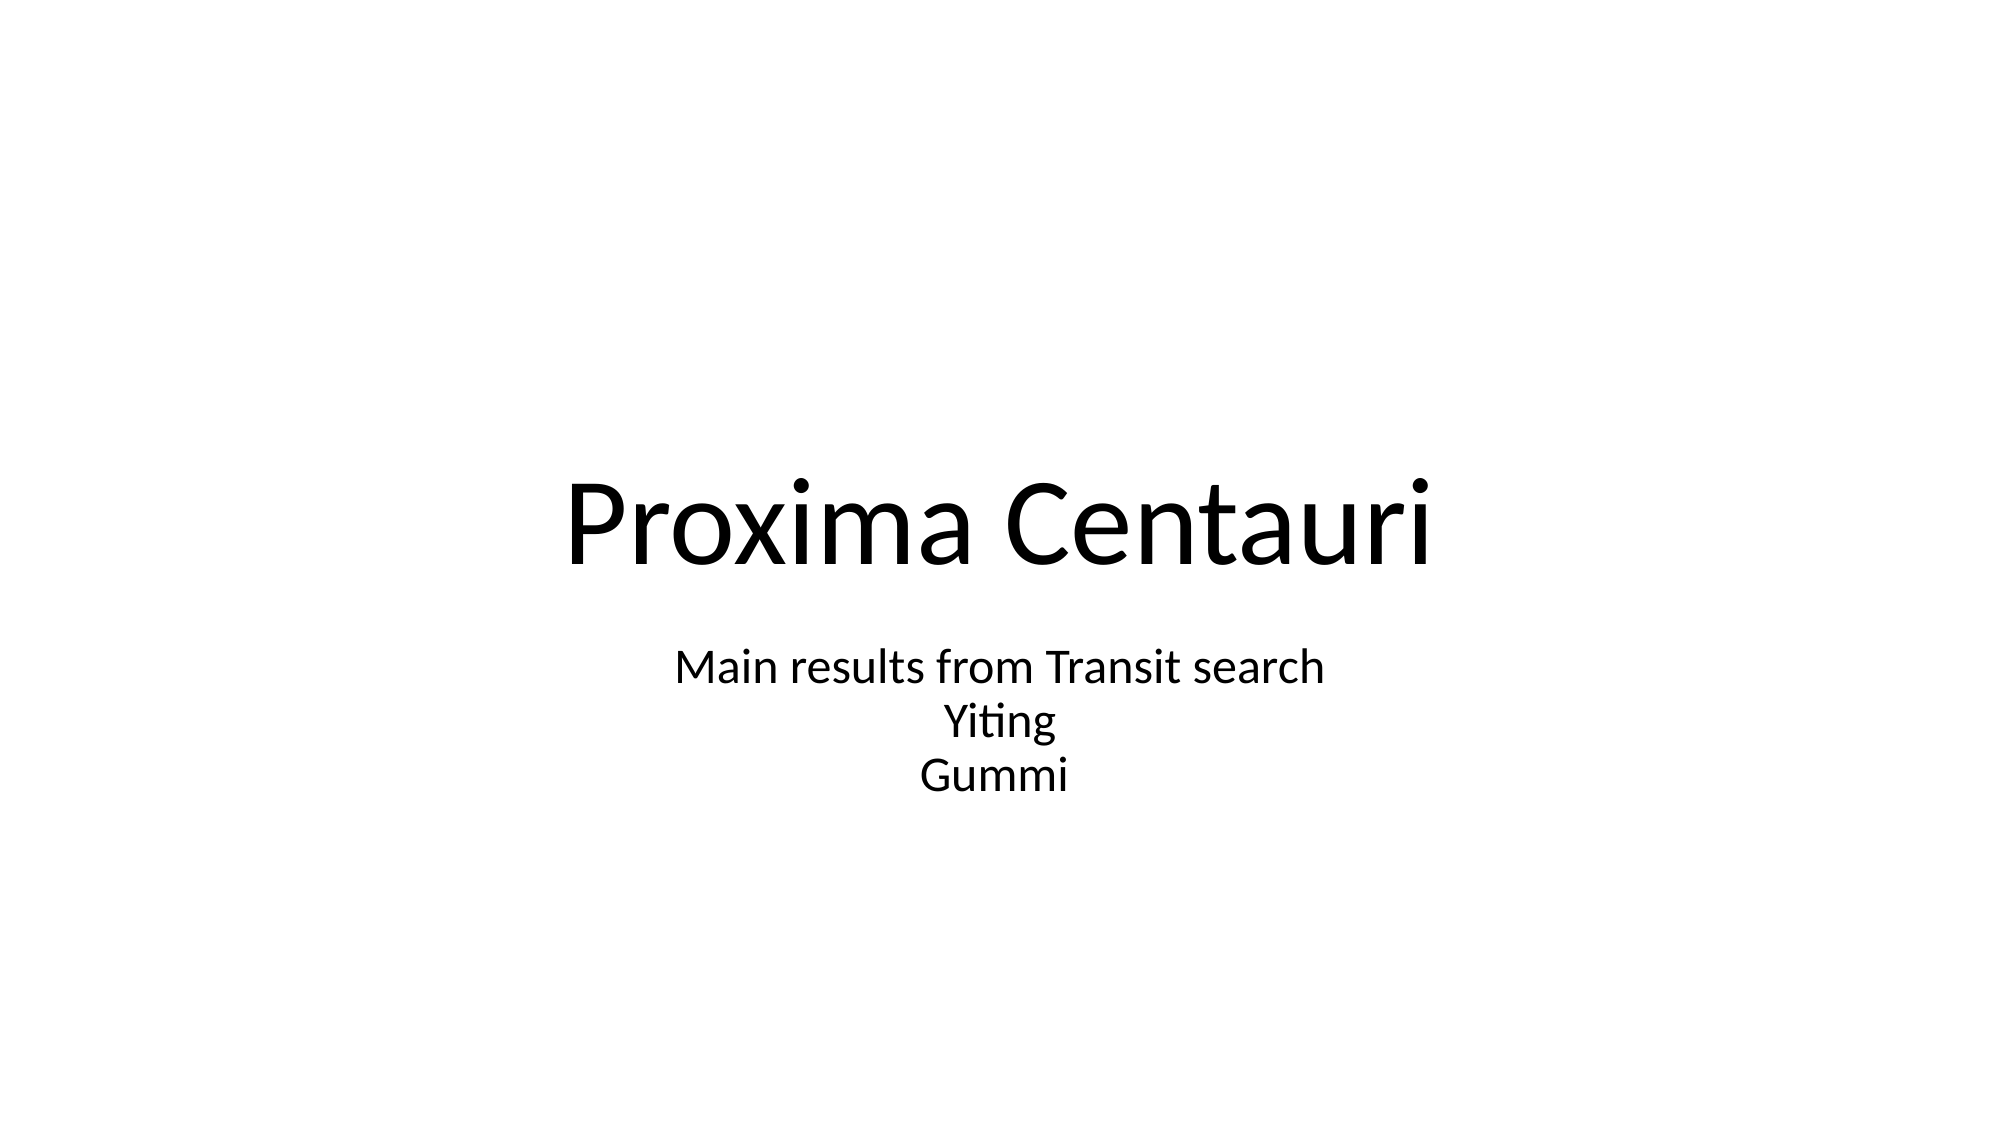

# Proxima Centauri
Main results from Transit search
Yiting
Gummi